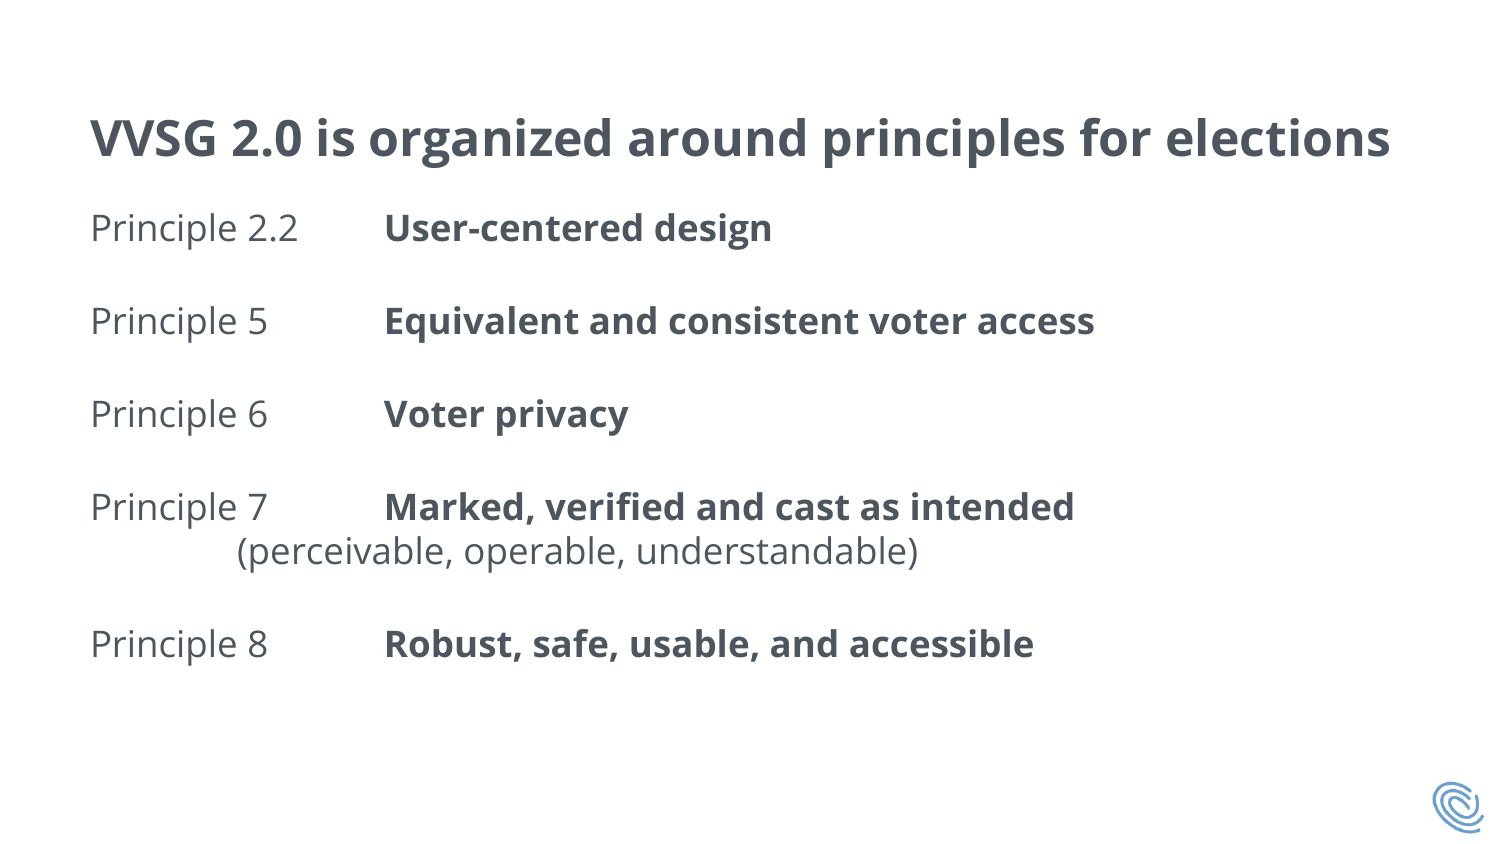

# VVSG 2.0 is organized around principles for elections
Principle 2.2		User-centered design
Principle 5		Equivalent and consistent voter access
Principle 6 		Voter privacy
Principle 7		Marked, verified and cast as intended
					(perceivable, operable, understandable)
Principle 8		Robust, safe, usable, and accessible